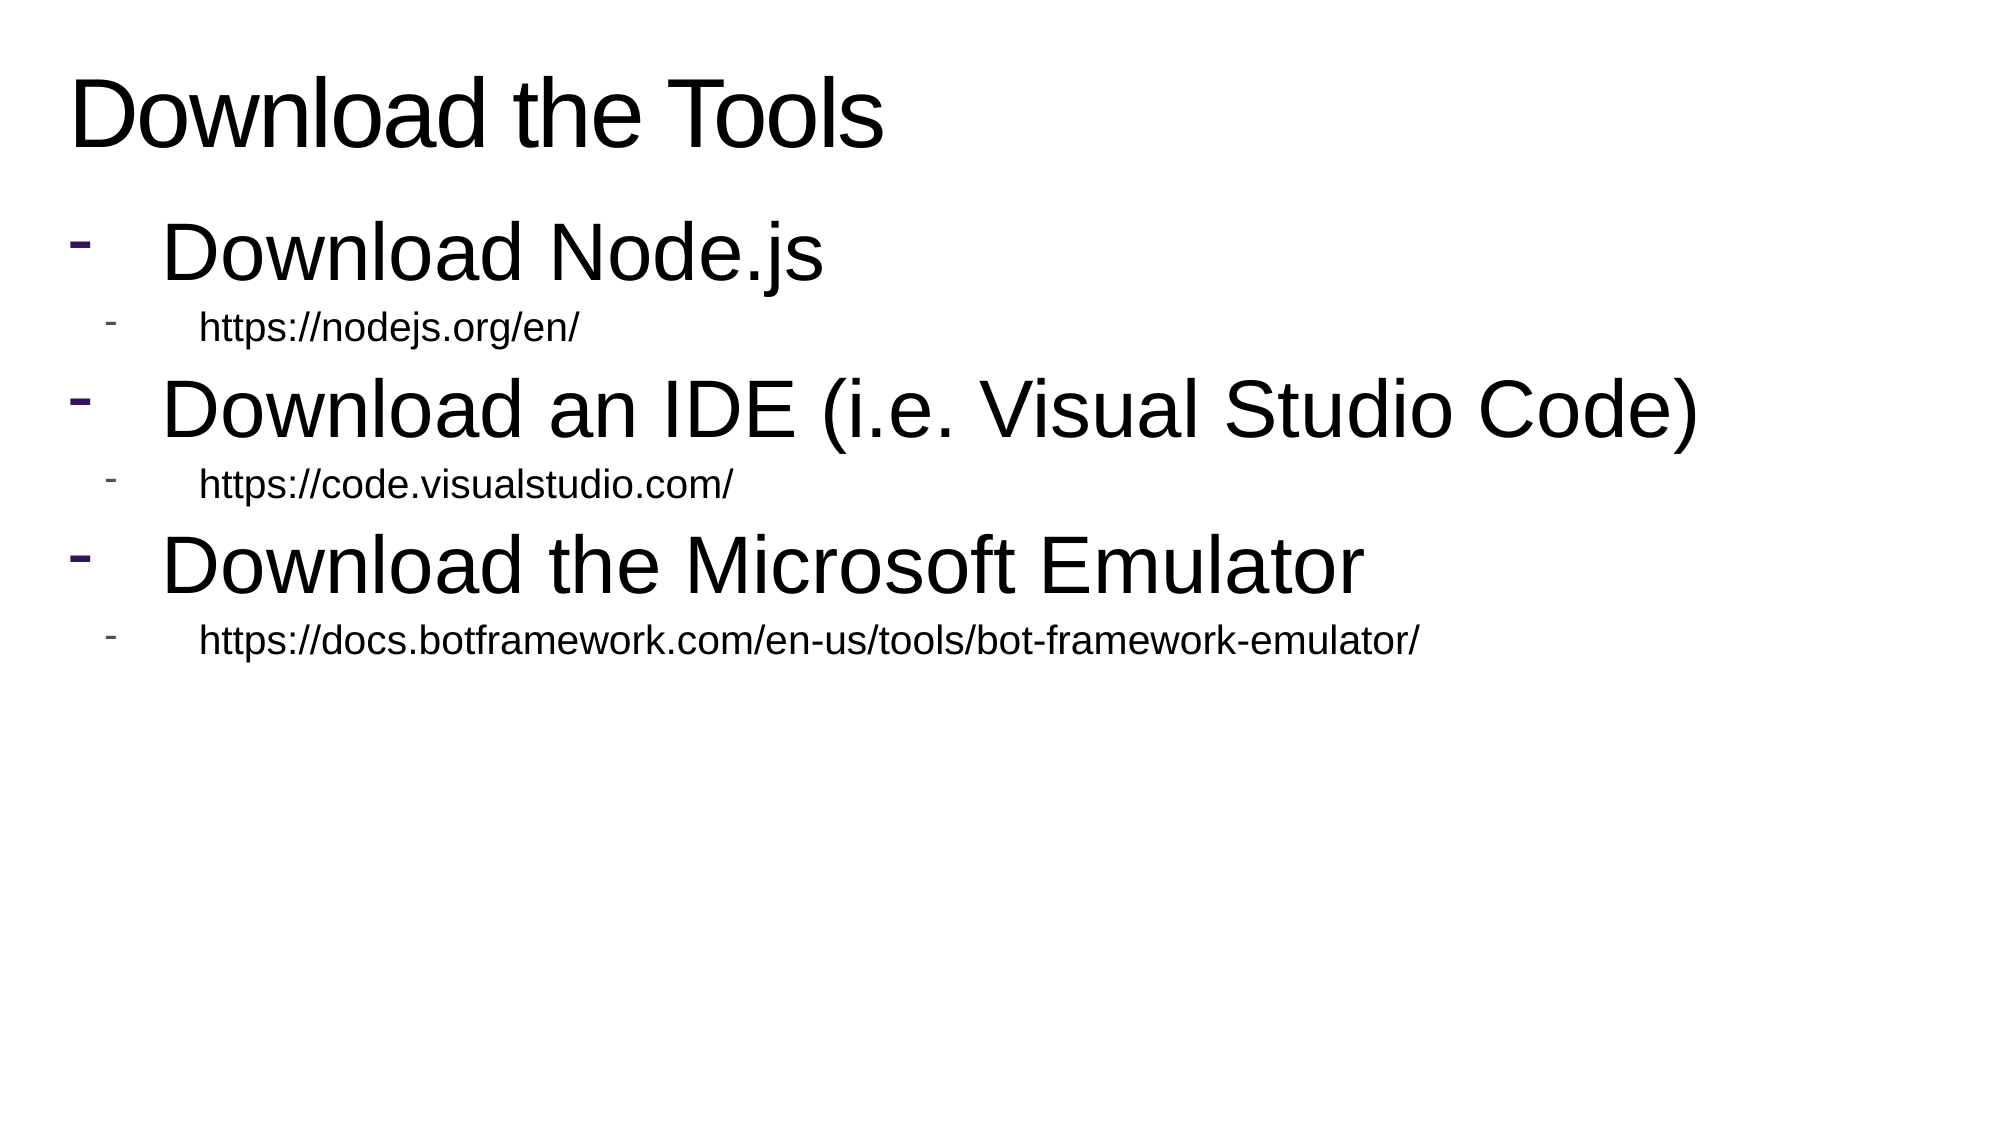

# Download the Tools
Download Node.js
https://nodejs.org/en/
Download an IDE (i.e. Visual Studio Code)
https://code.visualstudio.com/
Download the Microsoft Emulator
https://docs.botframework.com/en-us/tools/bot-framework-emulator/